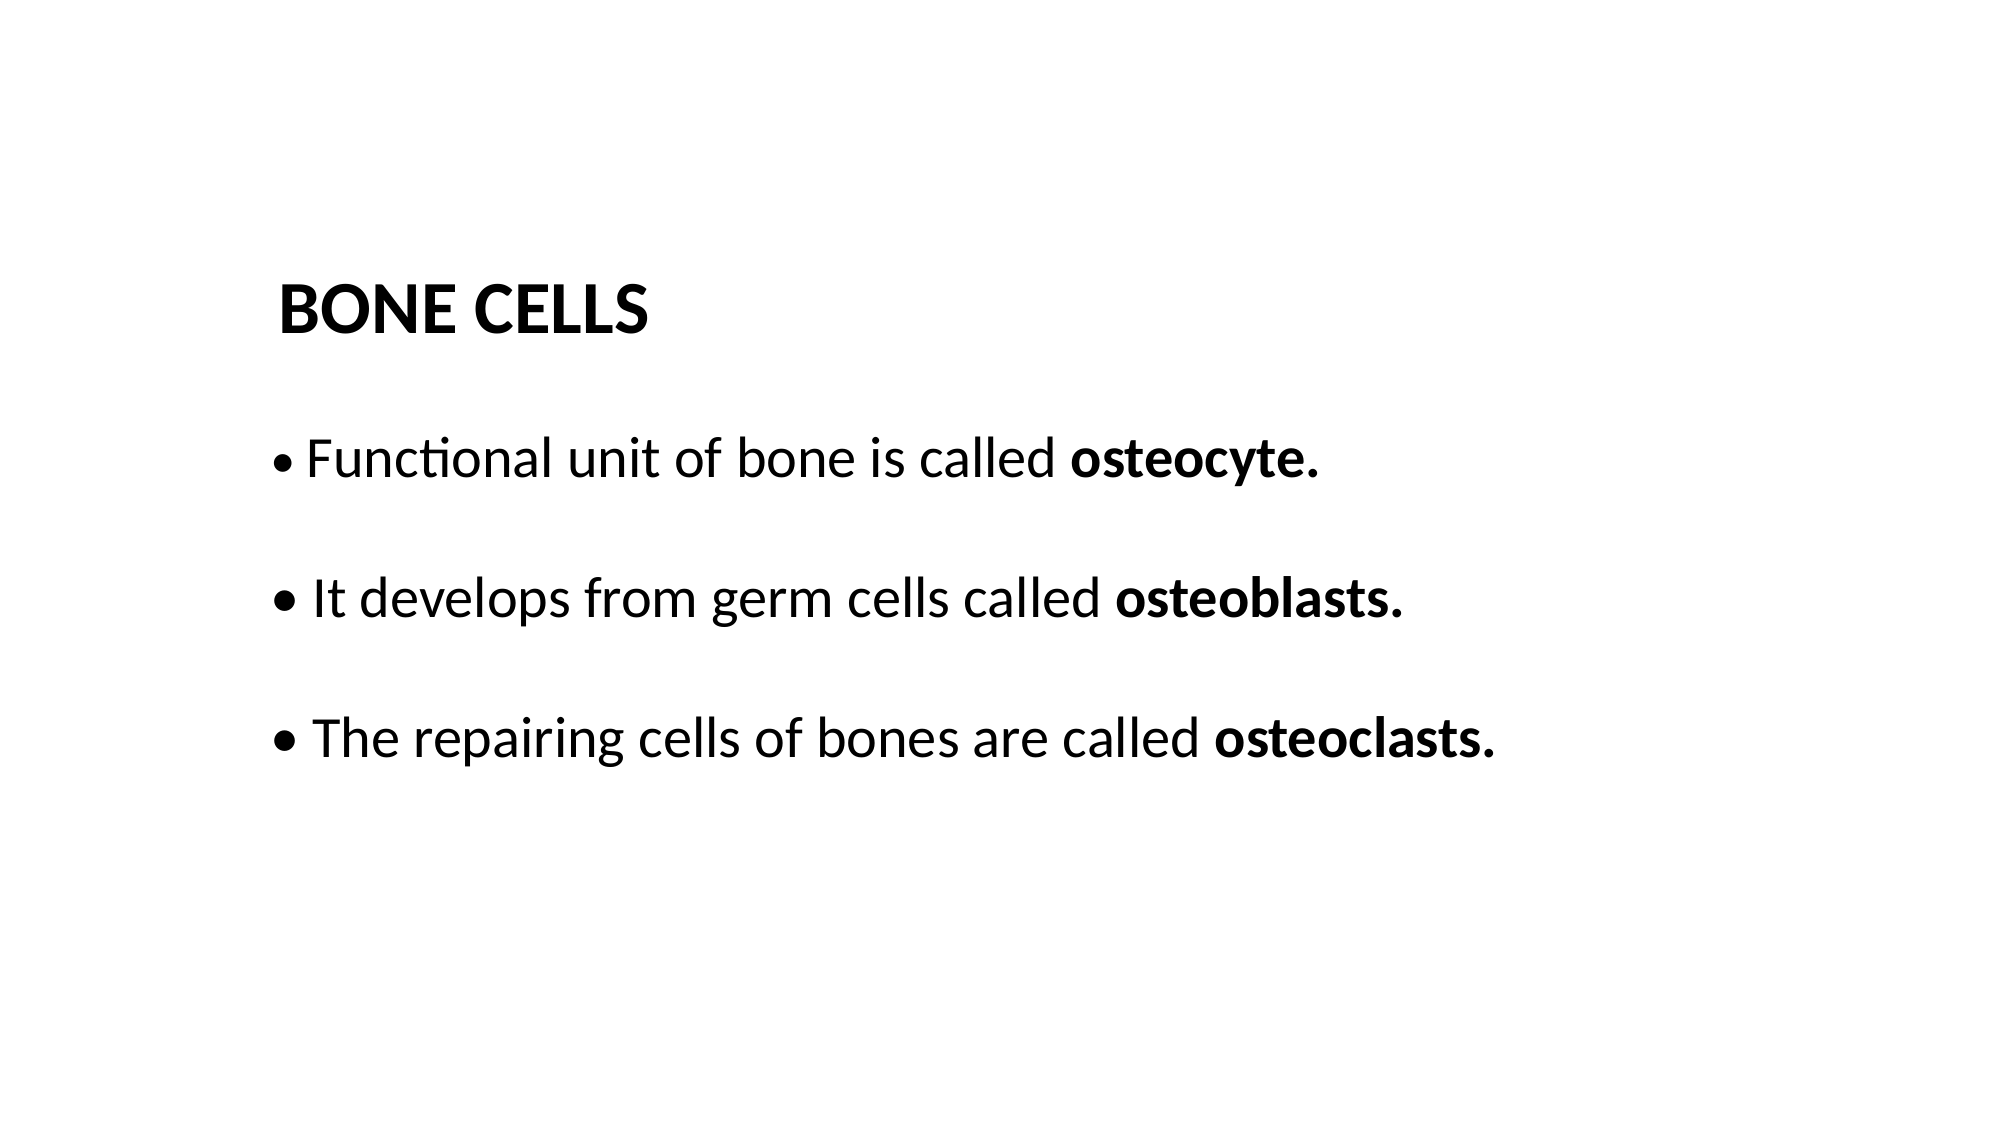

BONE CELLS
• Functional unit of bone is called osteocyte.
• It develops from germ cells called osteoblasts.
• The repairing cells of bones are called osteoclasts.